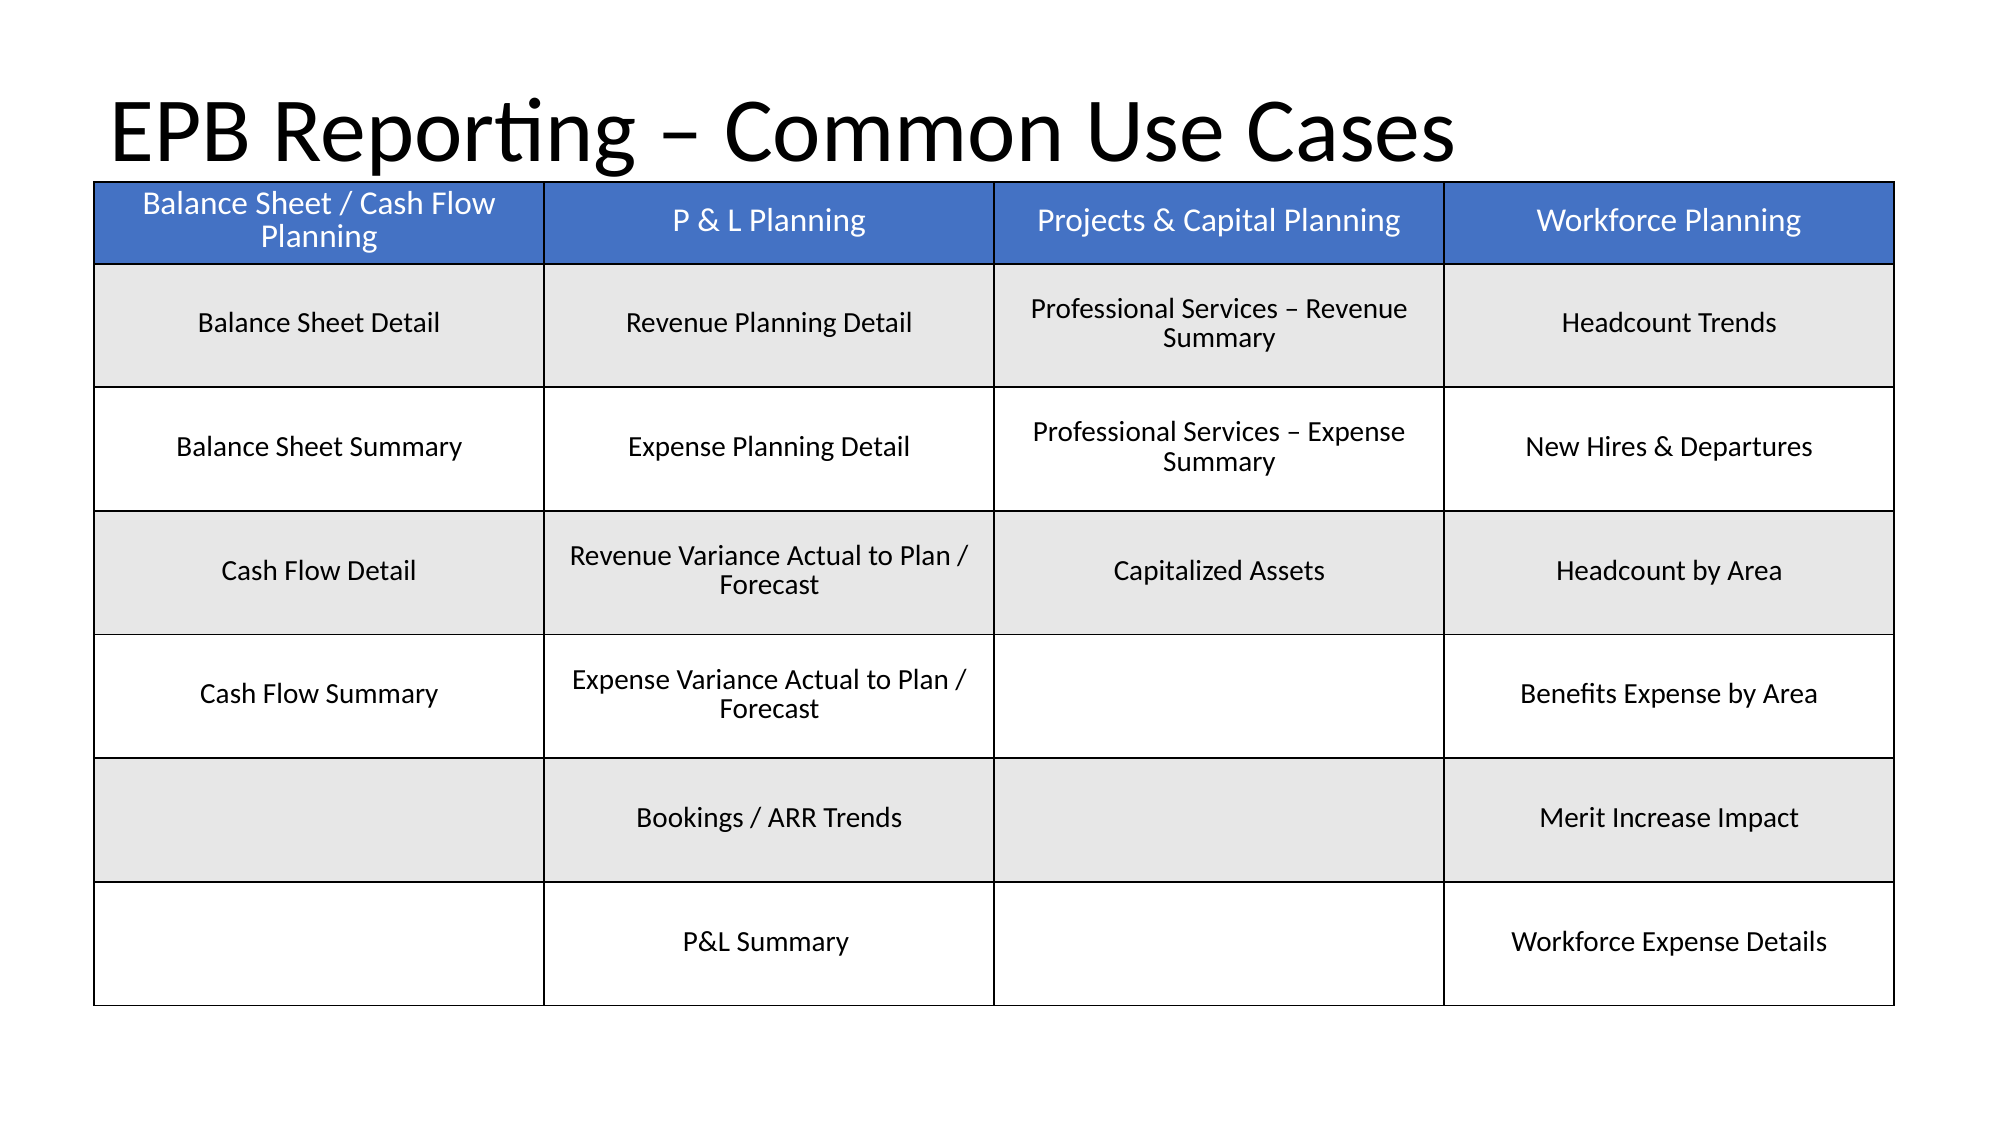

# EPB Reporting – Common Use Cases
| Balance Sheet / Cash Flow Planning | P & L Planning | Projects & Capital Planning | Workforce Planning |
| --- | --- | --- | --- |
| Balance Sheet Detail | Revenue Planning Detail | Professional Services – Revenue Summary | Headcount Trends |
| Balance Sheet Summary | Expense Planning Detail | Professional Services – Expense Summary | New Hires & Departures |
| Cash Flow Detail | Revenue Variance Actual to Plan / Forecast | Capitalized Assets | Headcount by Area |
| Cash Flow Summary | Expense Variance Actual to Plan / Forecast |  | Benefits Expense by Area |
|  | Bookings / ARR Trends |  | Merit Increase Impact |
|  | P&L Summary |  | Workforce Expense Details |